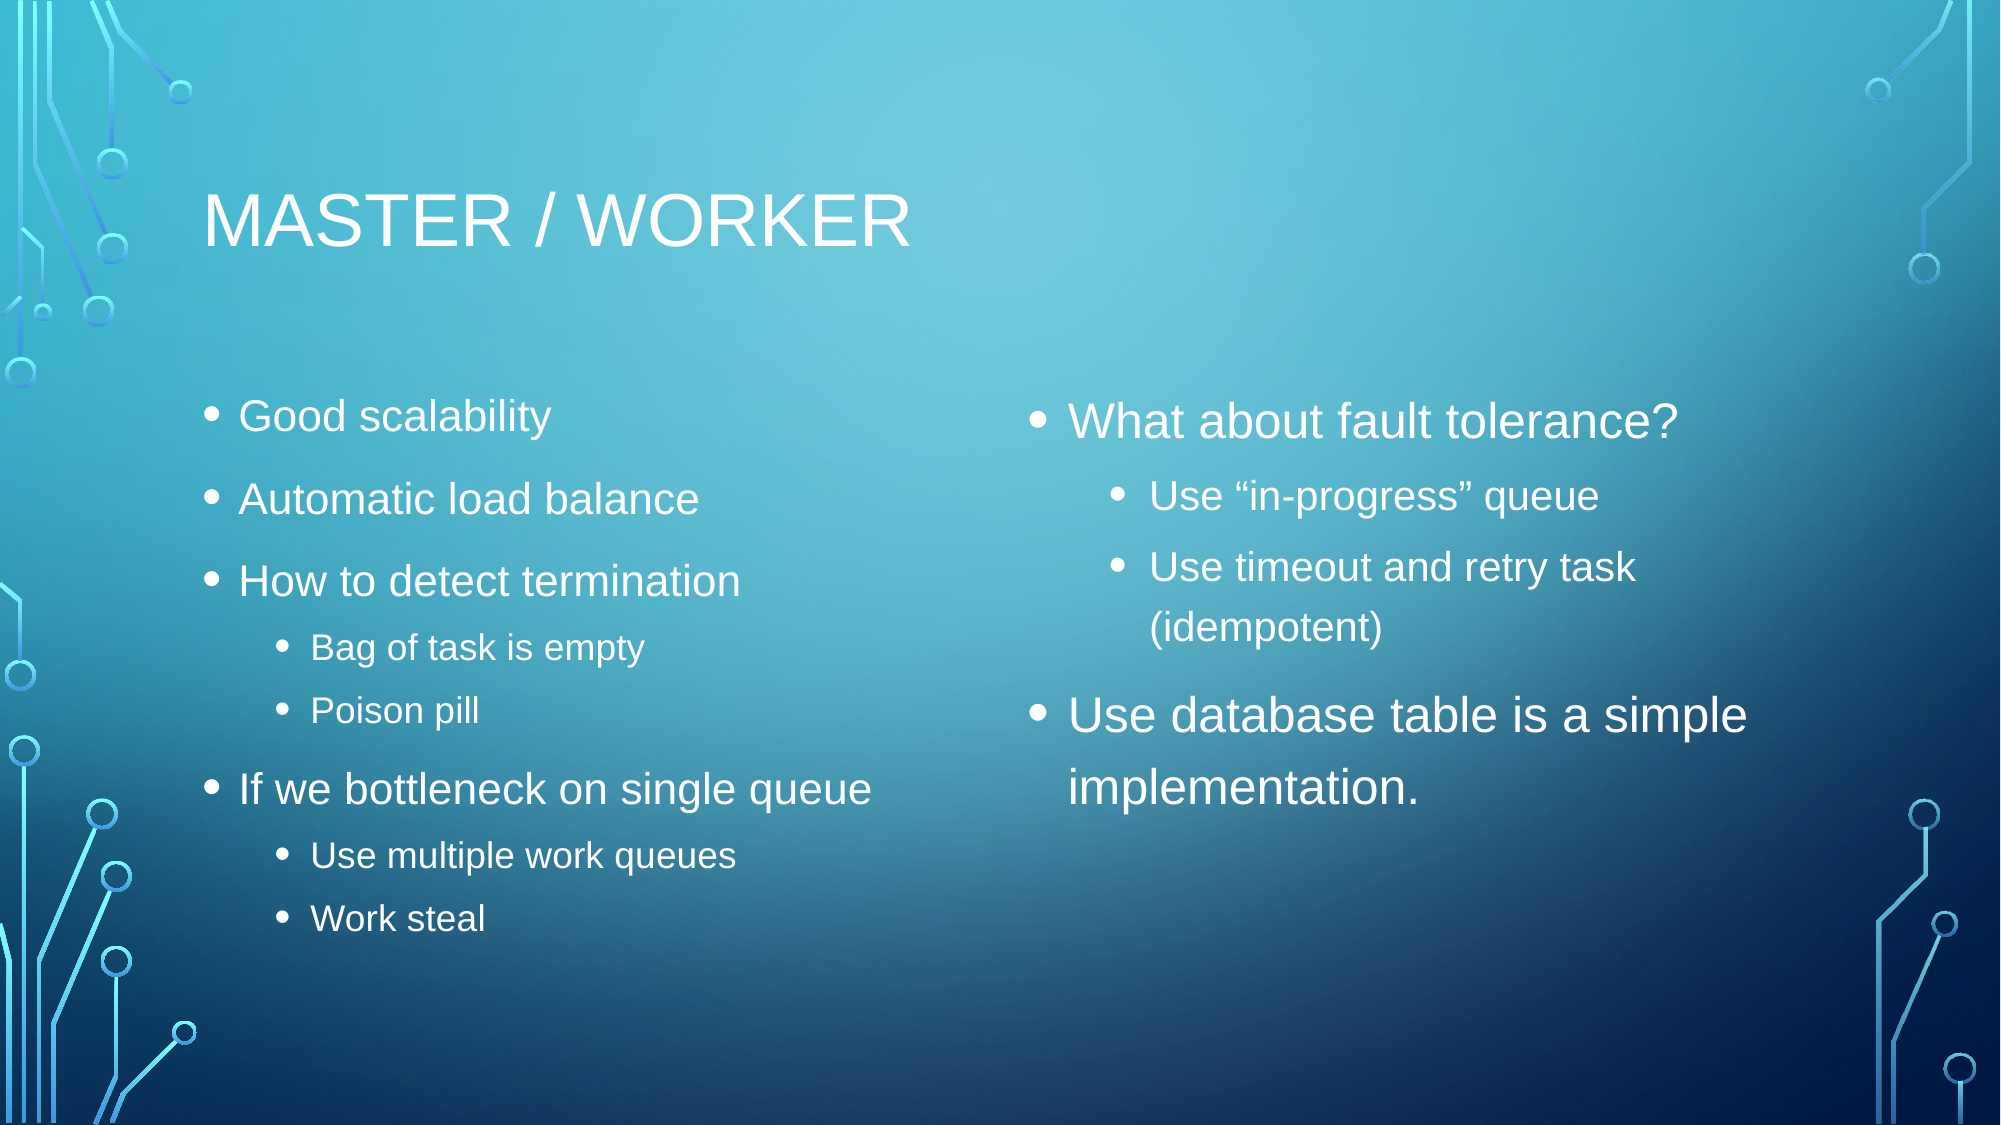

# Master / Worker
Good scalability
Automatic load balance
How to detect termination
Bag of task is empty
Poison pill
If we bottleneck on single queue
Use multiple work queues
Work steal
What about fault tolerance?
Use “in-progress” queue
Use timeout and retry task (idempotent)
Use database table is a simple implementation.